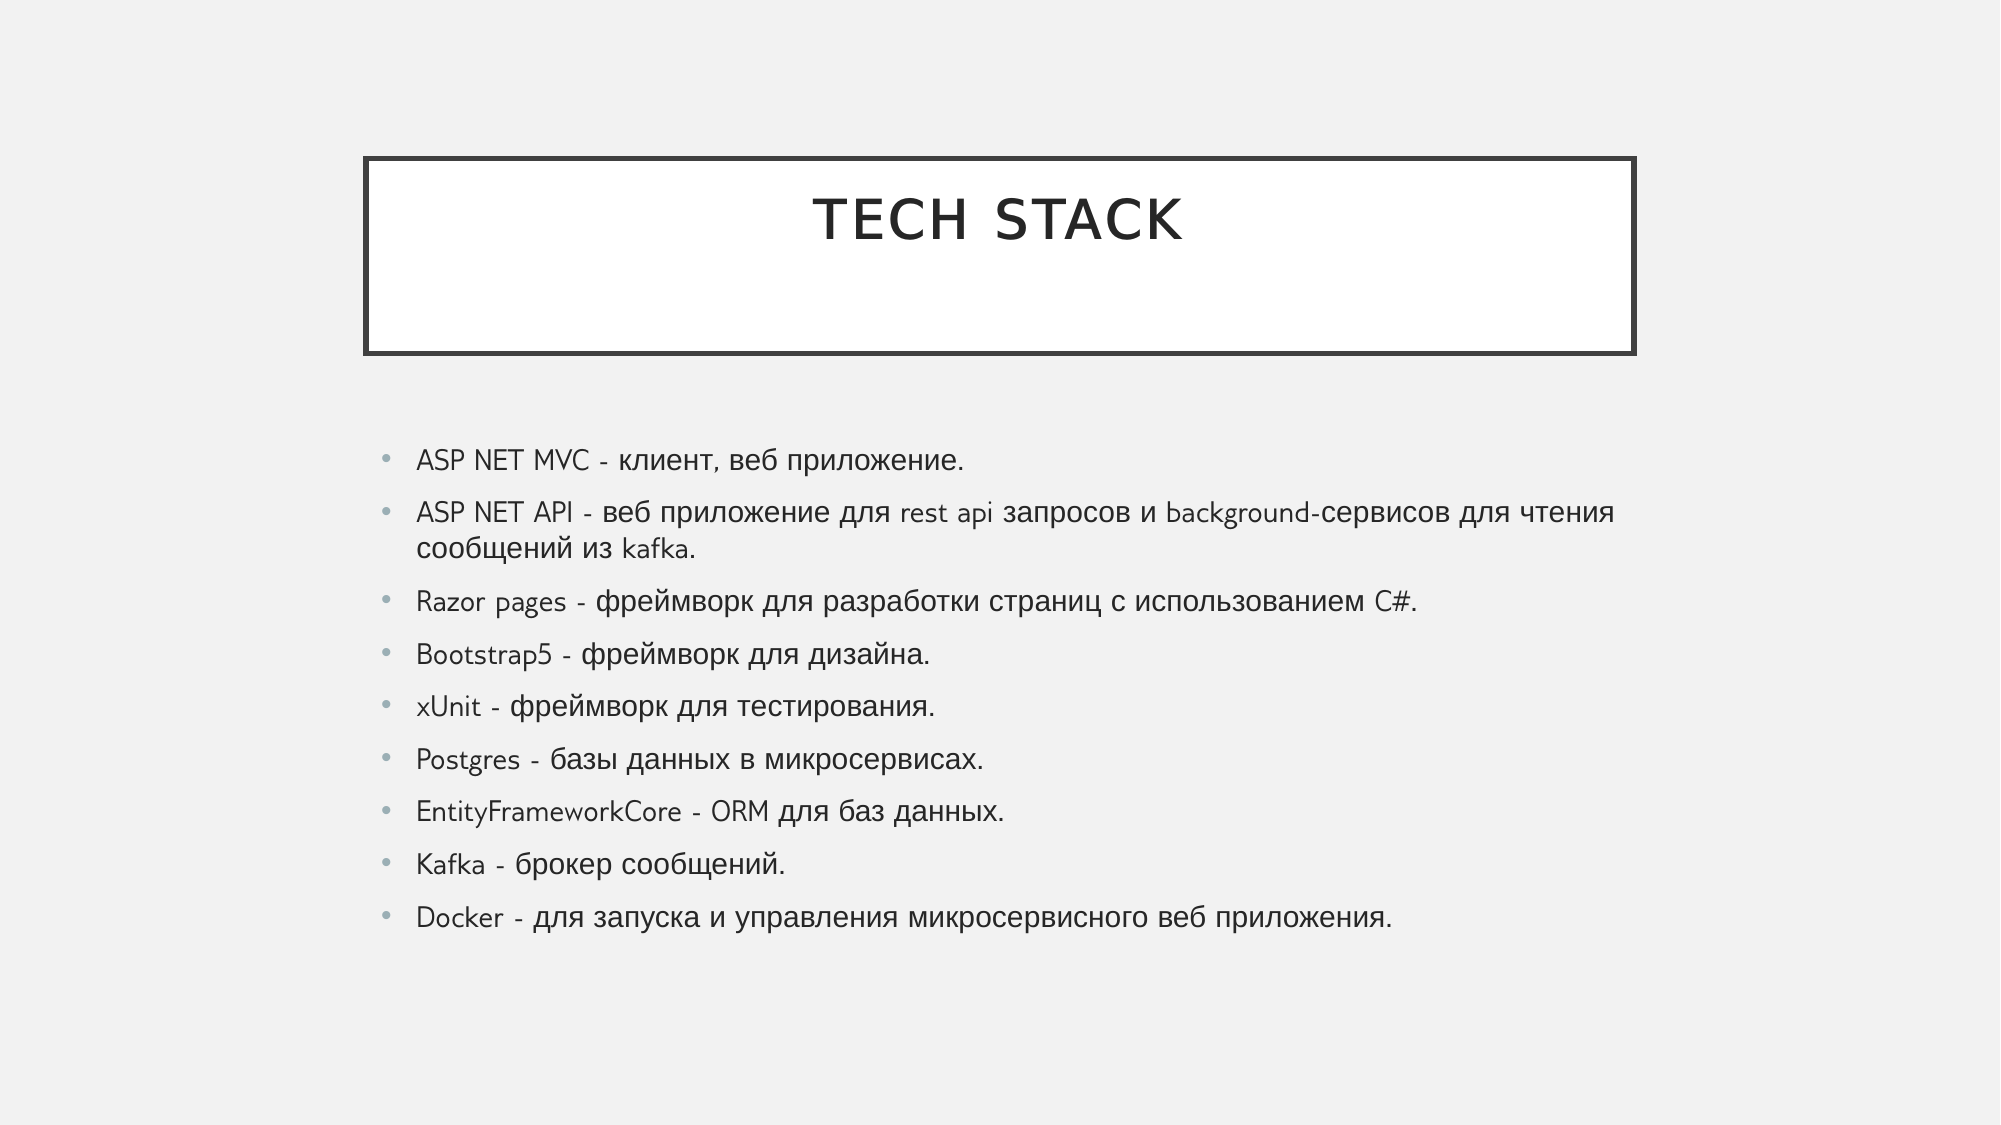

# Tech Stack
ASP NET MVC - клиент, веб приложение.
ASP NET API - веб приложение для rest api запросов и background-сервисов для чтения сообщений из kafka.
Razor pages - фреймворк для разработки страниц с использованием C#.
Bootstrap5 - фреймворк для дизайна.
xUnit - фреймворк для тестирования.
Postgres - базы данных в микросервисах.
EntityFrameworkCore - ORM для баз данных.
Kafka - брокер сообщений.
Docker - для запуска и управления микросервисного веб приложения.